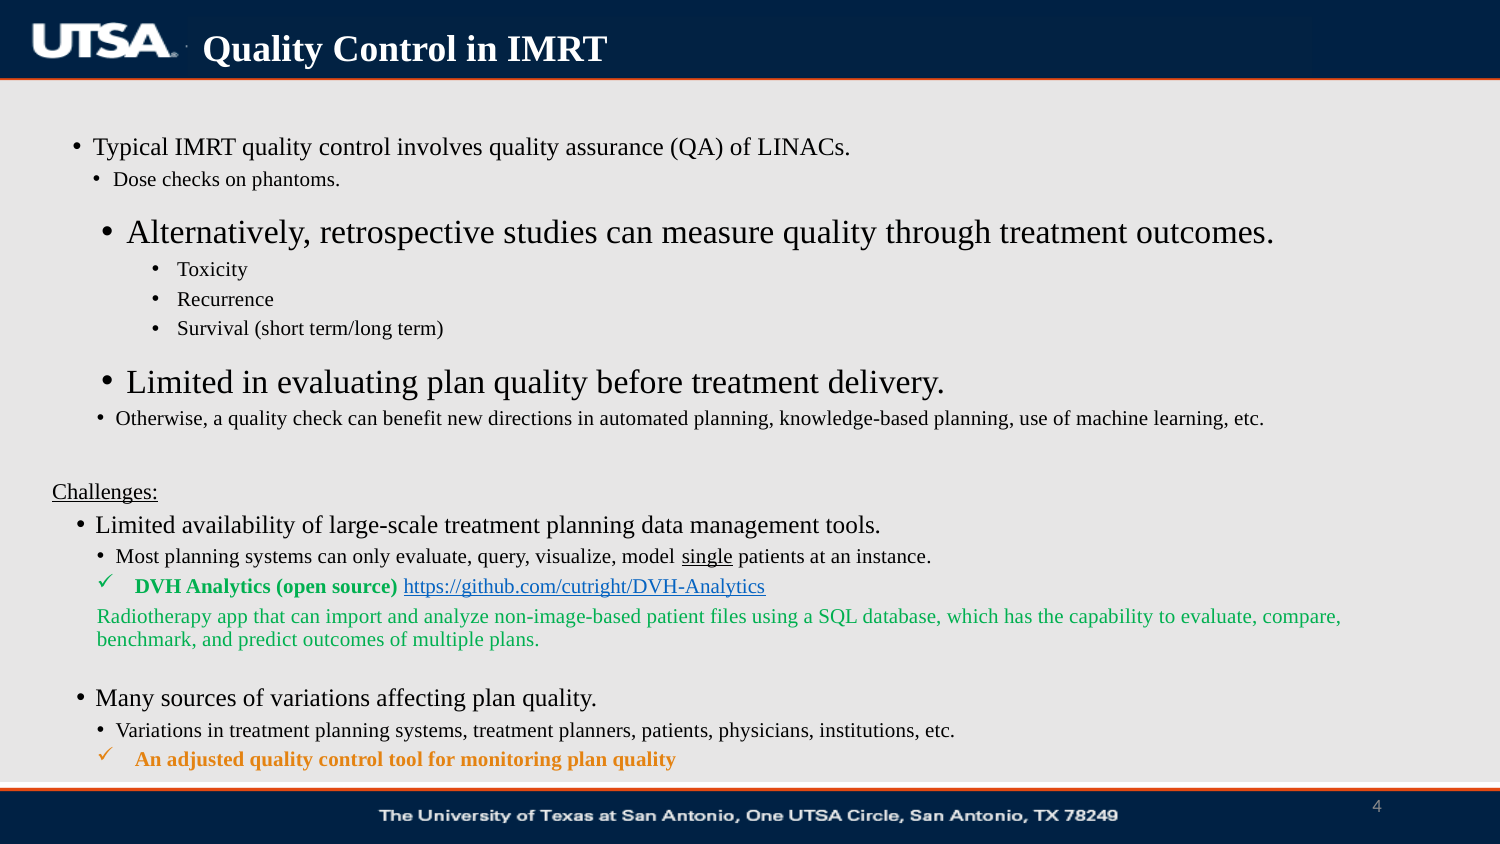

Quality Control in IMRT
Typical IMRT quality control involves quality assurance (QA) of LINACs.
Dose checks on phantoms.

Alternatively, retrospective studies can measure quality through treatment outcomes.
Toxicity
Recurrence
Survival (short term/long term)

Limited in evaluating plan quality before treatment delivery.
Otherwise, a quality check can benefit new directions in automated planning, knowledge-based planning, use of machine learning, etc.

Challenges:
Limited availability of large-scale treatment planning data management tools.
Most planning systems can only evaluate, query, visualize, model single patients at an instance.
DVH Analytics (open source) https://github.com/cutright/DVH-Analytics
Radiotherapy app that can import and analyze non-image-based patient files using a SQL database, which has the capability to evaluate, compare, benchmark, and predict outcomes of multiple plans.

Many sources of variations affecting plan quality.
Variations in treatment planning systems, treatment planners, patients, physicians, institutions, etc.
An adjusted quality control tool for monitoring plan quality
4